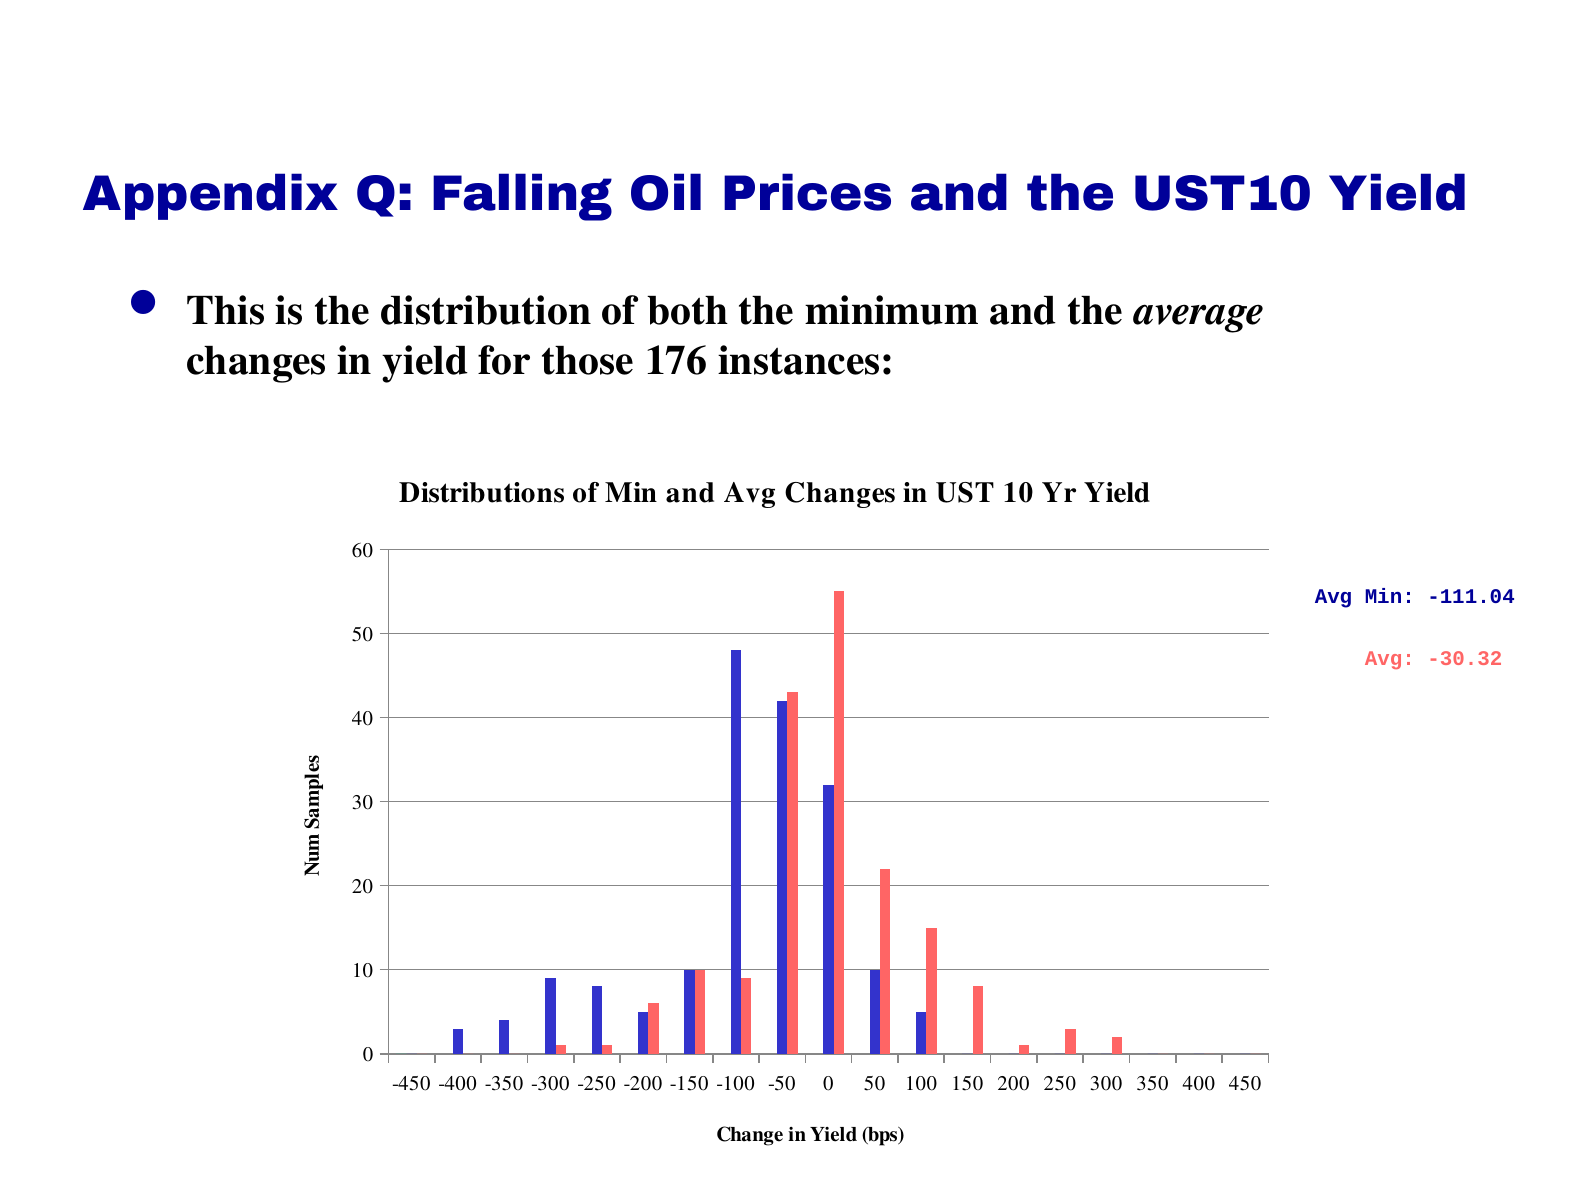

# Appendix Q: Falling Oil Prices and the UST10 Yield
This is the distribution of both the minimum and the average changes in yield for those 176 instances:

[unsupported chart]

Avg Min: -111.04
    Avg: -30.32